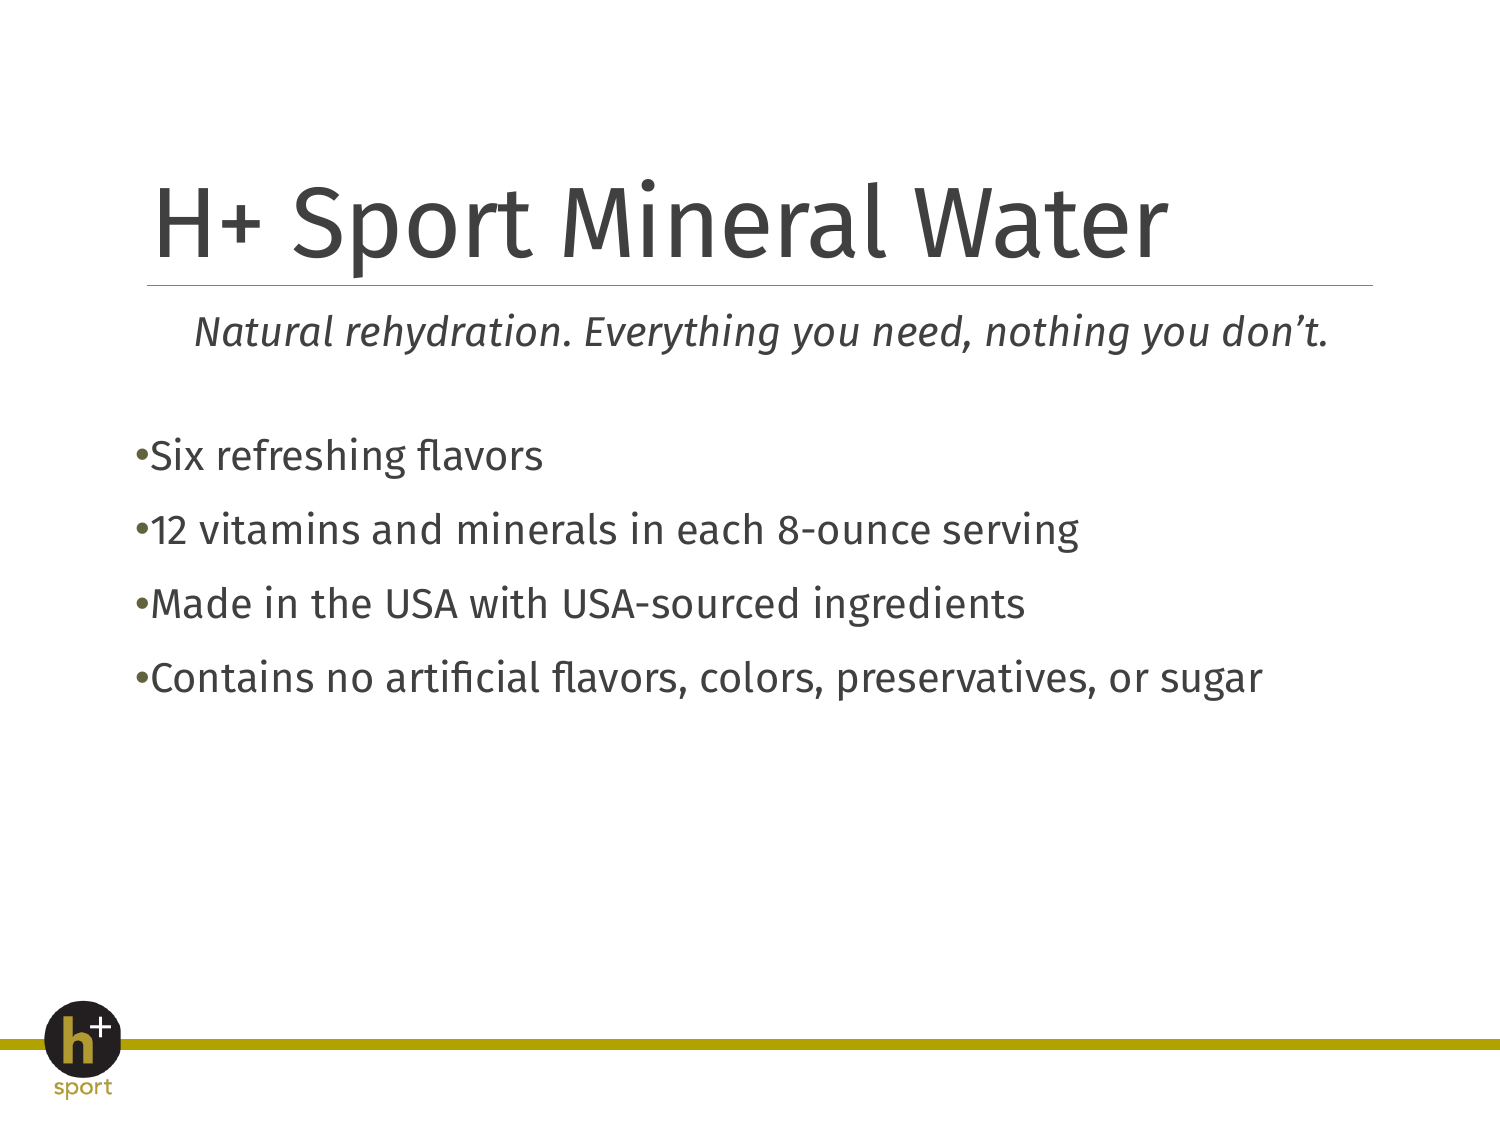

# H+ Sport Mineral Water
Natural rehydration. Everything you need, nothing you don’t.
Six refreshing flavors
12 vitamins and minerals in each 8-ounce serving
Made in the USA with USA-sourced ingredients
Contains no artificial flavors, colors, preservatives, or sugar